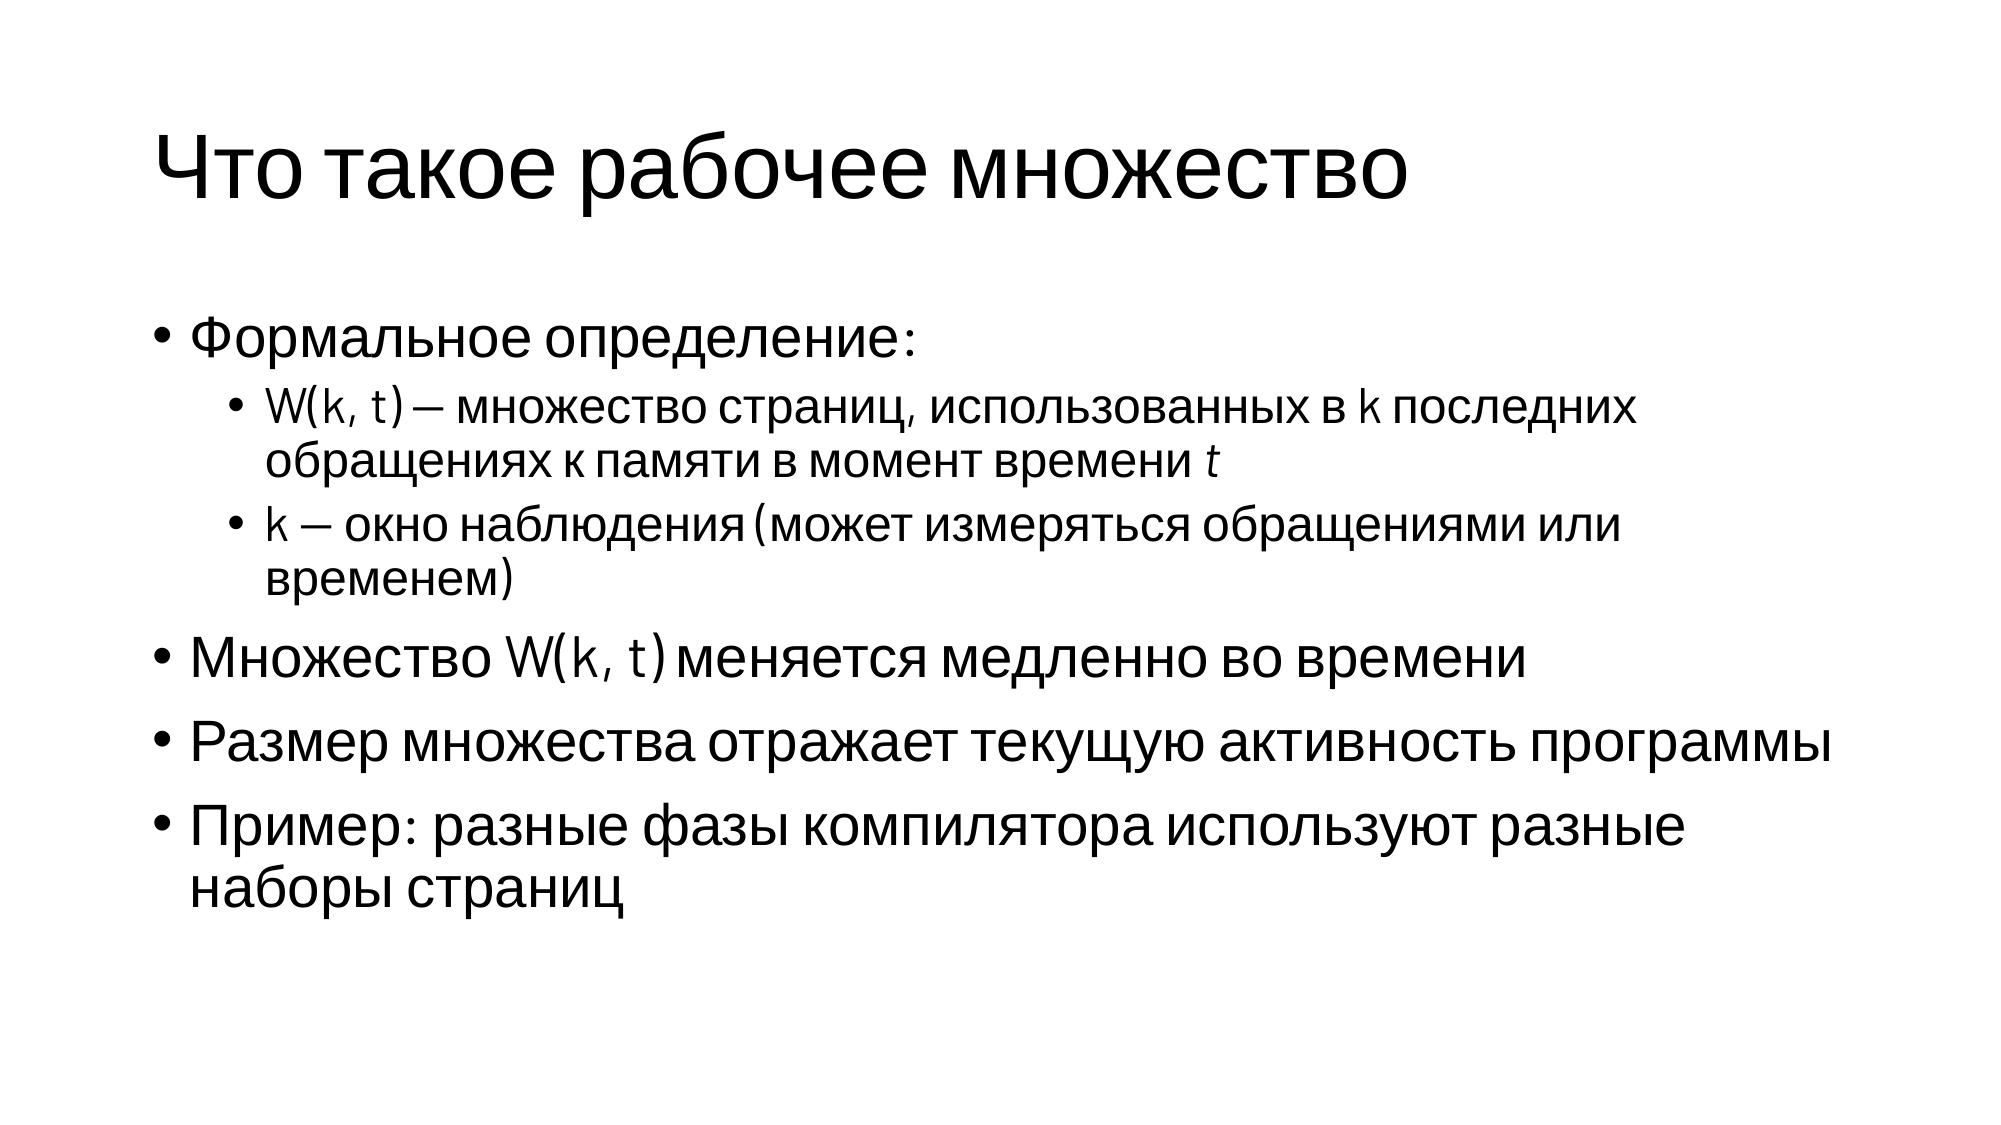

# Что такое рабочее множество
Формальное определение:
W(k, t) — множество страниц, использованных в k последних обращениях к памяти в момент времени t
k — окно наблюдения (может измеряться обращениями или временем)
Множество W(k, t) меняется медленно во времени
Размер множества отражает текущую активность программы
Пример: разные фазы компилятора используют разные наборы страниц